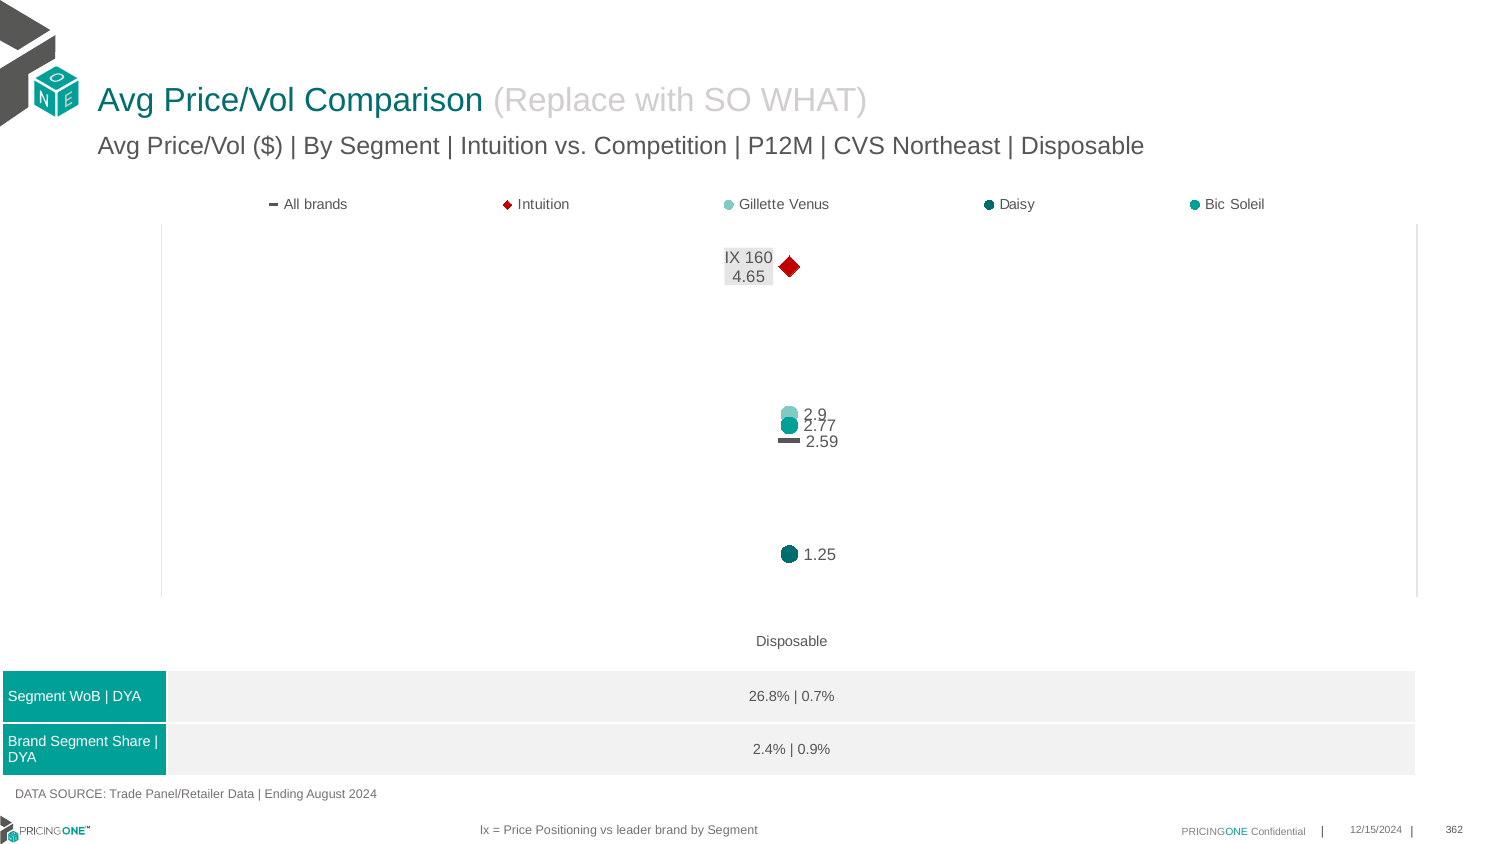

# Avg Price/Vol Comparison (Replace with SO WHAT)
Avg Price/Vol ($) | By Segment | Intuition vs. Competition | P12M | CVS Northeast | Disposable

### Chart

| Category | All brands | Intuition | Gillette Venus | Daisy | Bic Soleil |
|---|---|---|---|---|---|
| IX 160 | 2.59 | 4.65 | 2.9 | 1.25 | 2.77 |
|  | Disposable |
| --- | --- |
| Segment WoB | DYA | 26.8% | 0.7% |
| Brand Segment Share | DYA | 2.4% | 0.9% |
DATA SOURCE: Trade Panel/Retailer Data | Ending August 2024
Ix = Price Positioning vs leader brand by Segment
12/15/2024
362